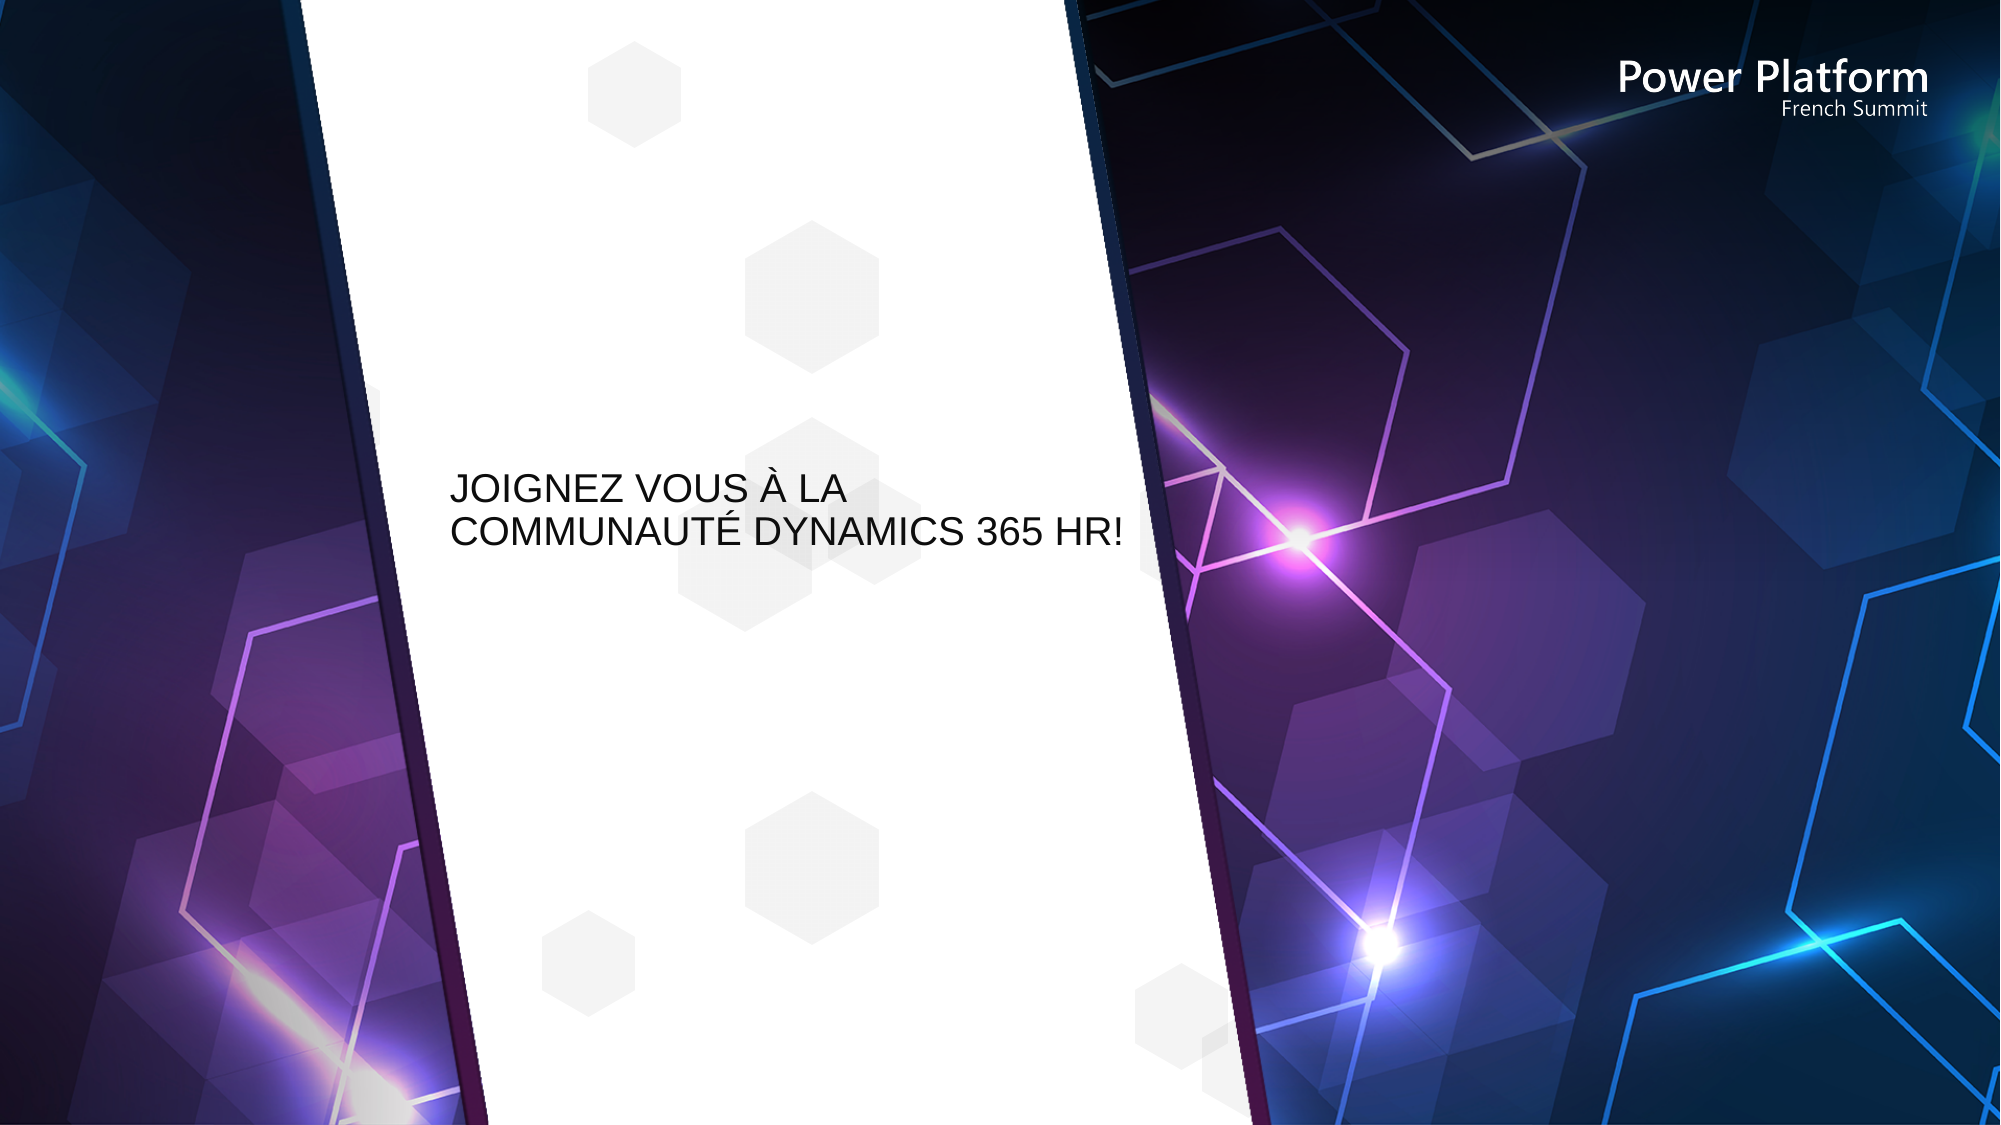

# Joignez vous à la communauté Dynamics 365 HR!